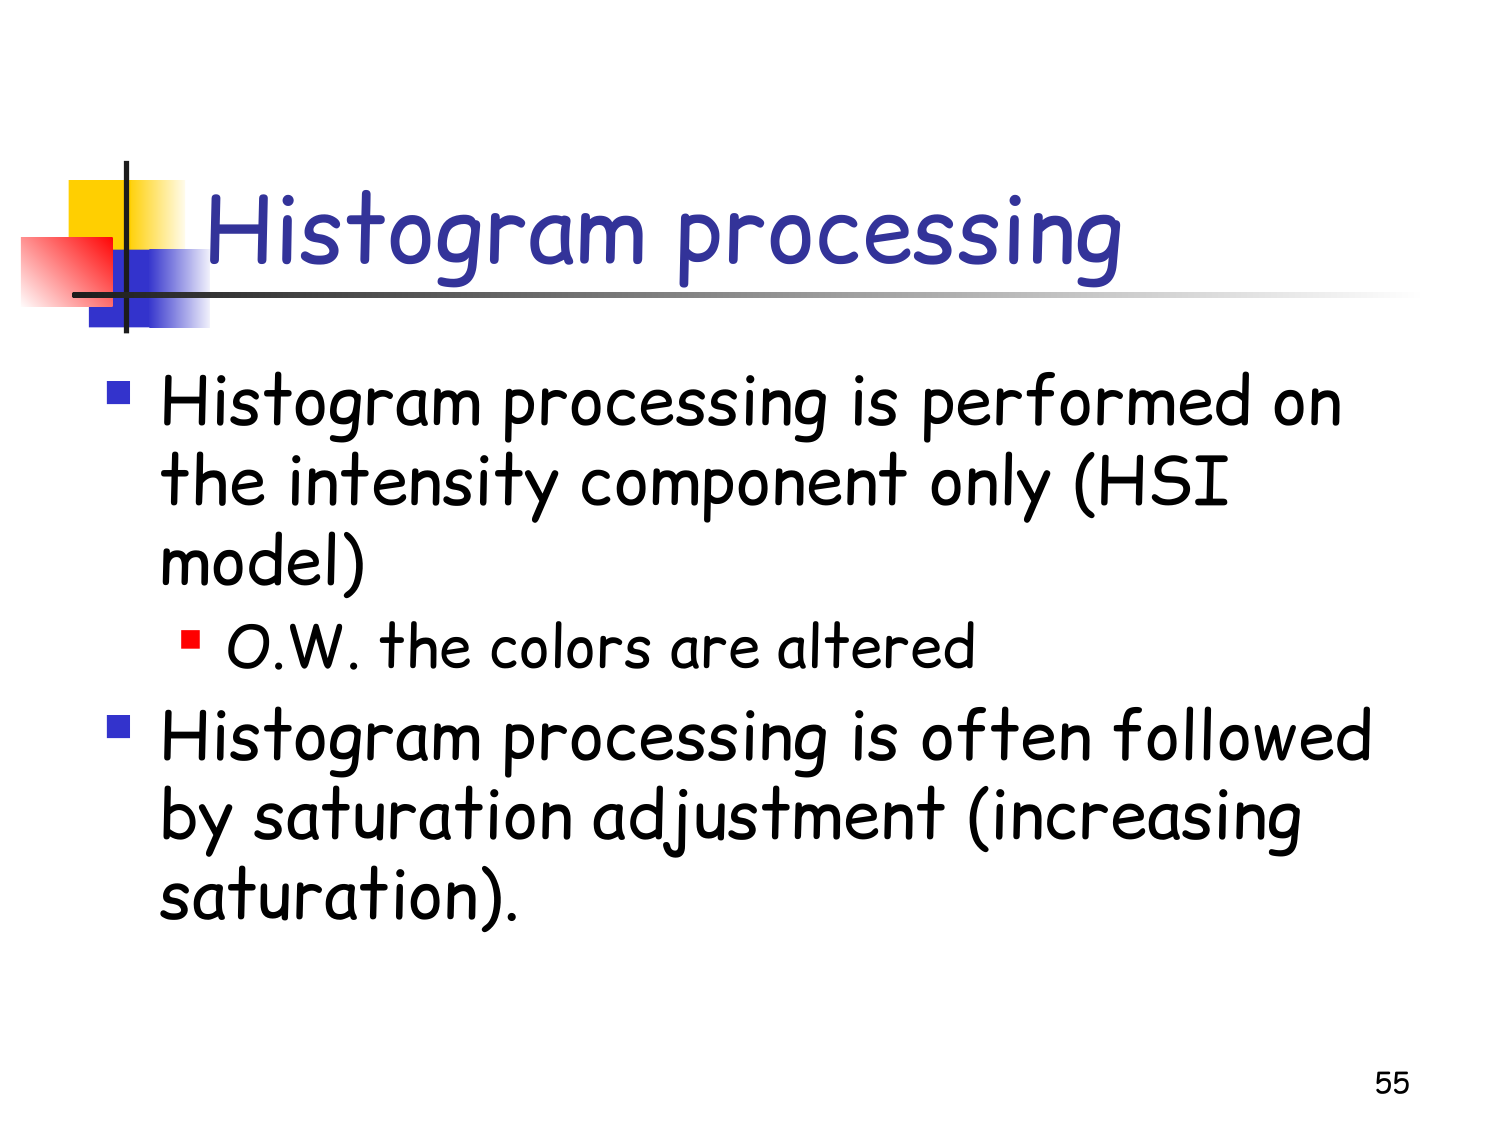

# Histogram processing
Histogram processing is performed on the intensity component only (HSI model)
O.W. the colors are altered
Histogram processing is often followed by saturation adjustment (increasing saturation).
55